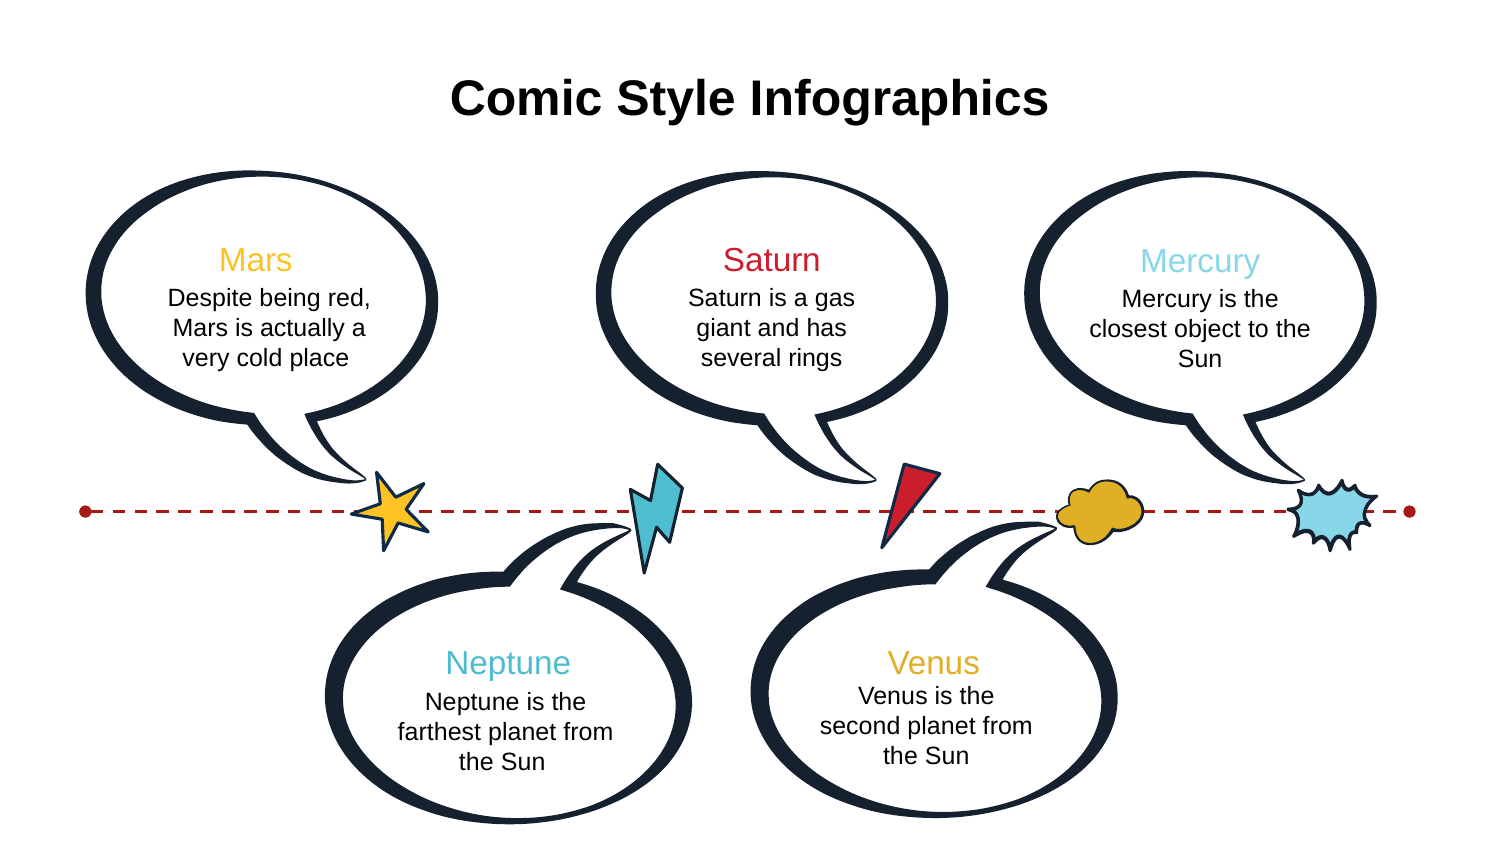

# Comic Style Infographics

Mars
Saturn
Mercury
Despite being red, Mars is actually a very cold place

Saturn is a gas giant and has several rings

Mercury is the closest object to the Sun

Neptune
Venus
Venus is the second planet from the Sun
Neptune is the farthest planet from the Sun